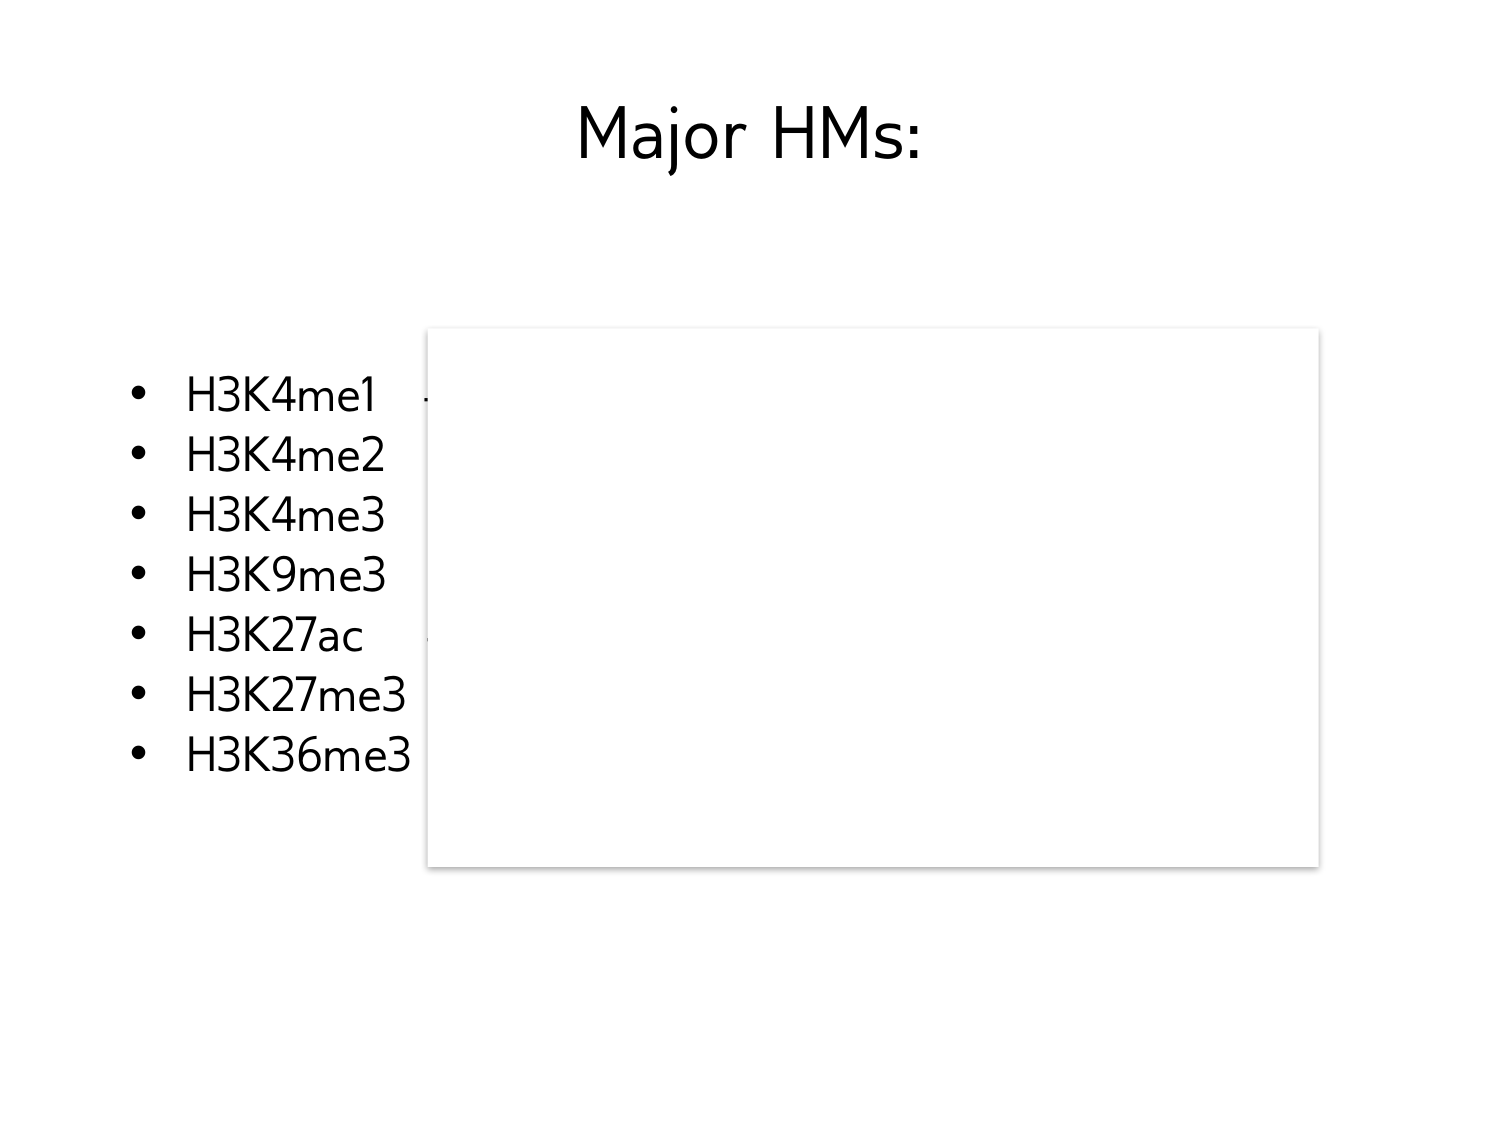

# Major HMs:

H3K4me1   – Enhancers (active/poised)
H3K4me2   – Promoters & Enhancers (active/poised)
H3K4me3   – Promoters (active)
H3K9me3   – Heterochromatin
H3K27ac    – Promoters & Enhancers (active/poised)
H3K27me3  – Promoters (active/poised)
H3K36me3  – transcribed genes